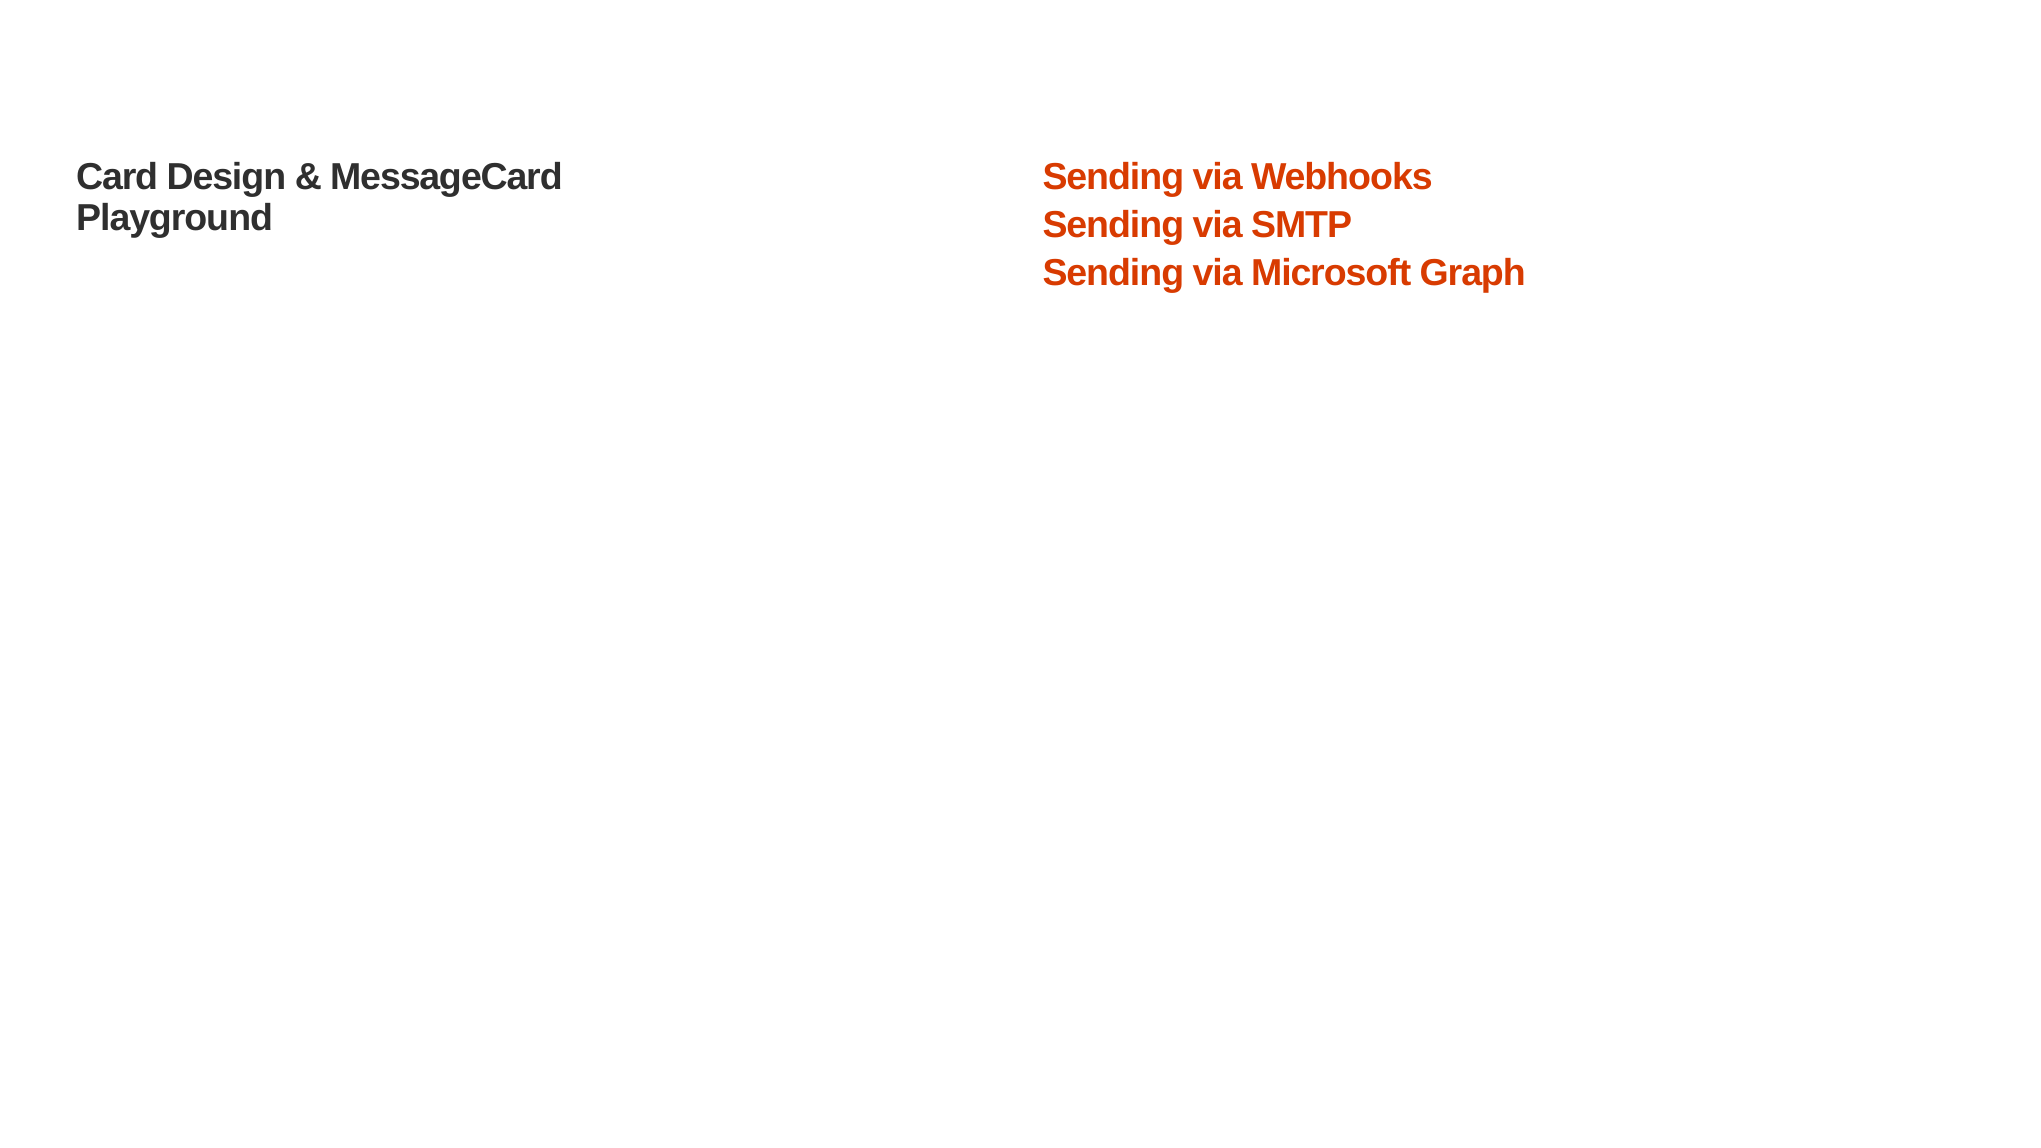

# Card Design & MessageCard Playground
Sending via Webhooks
Sending via SMTP
Sending via Microsoft Graph